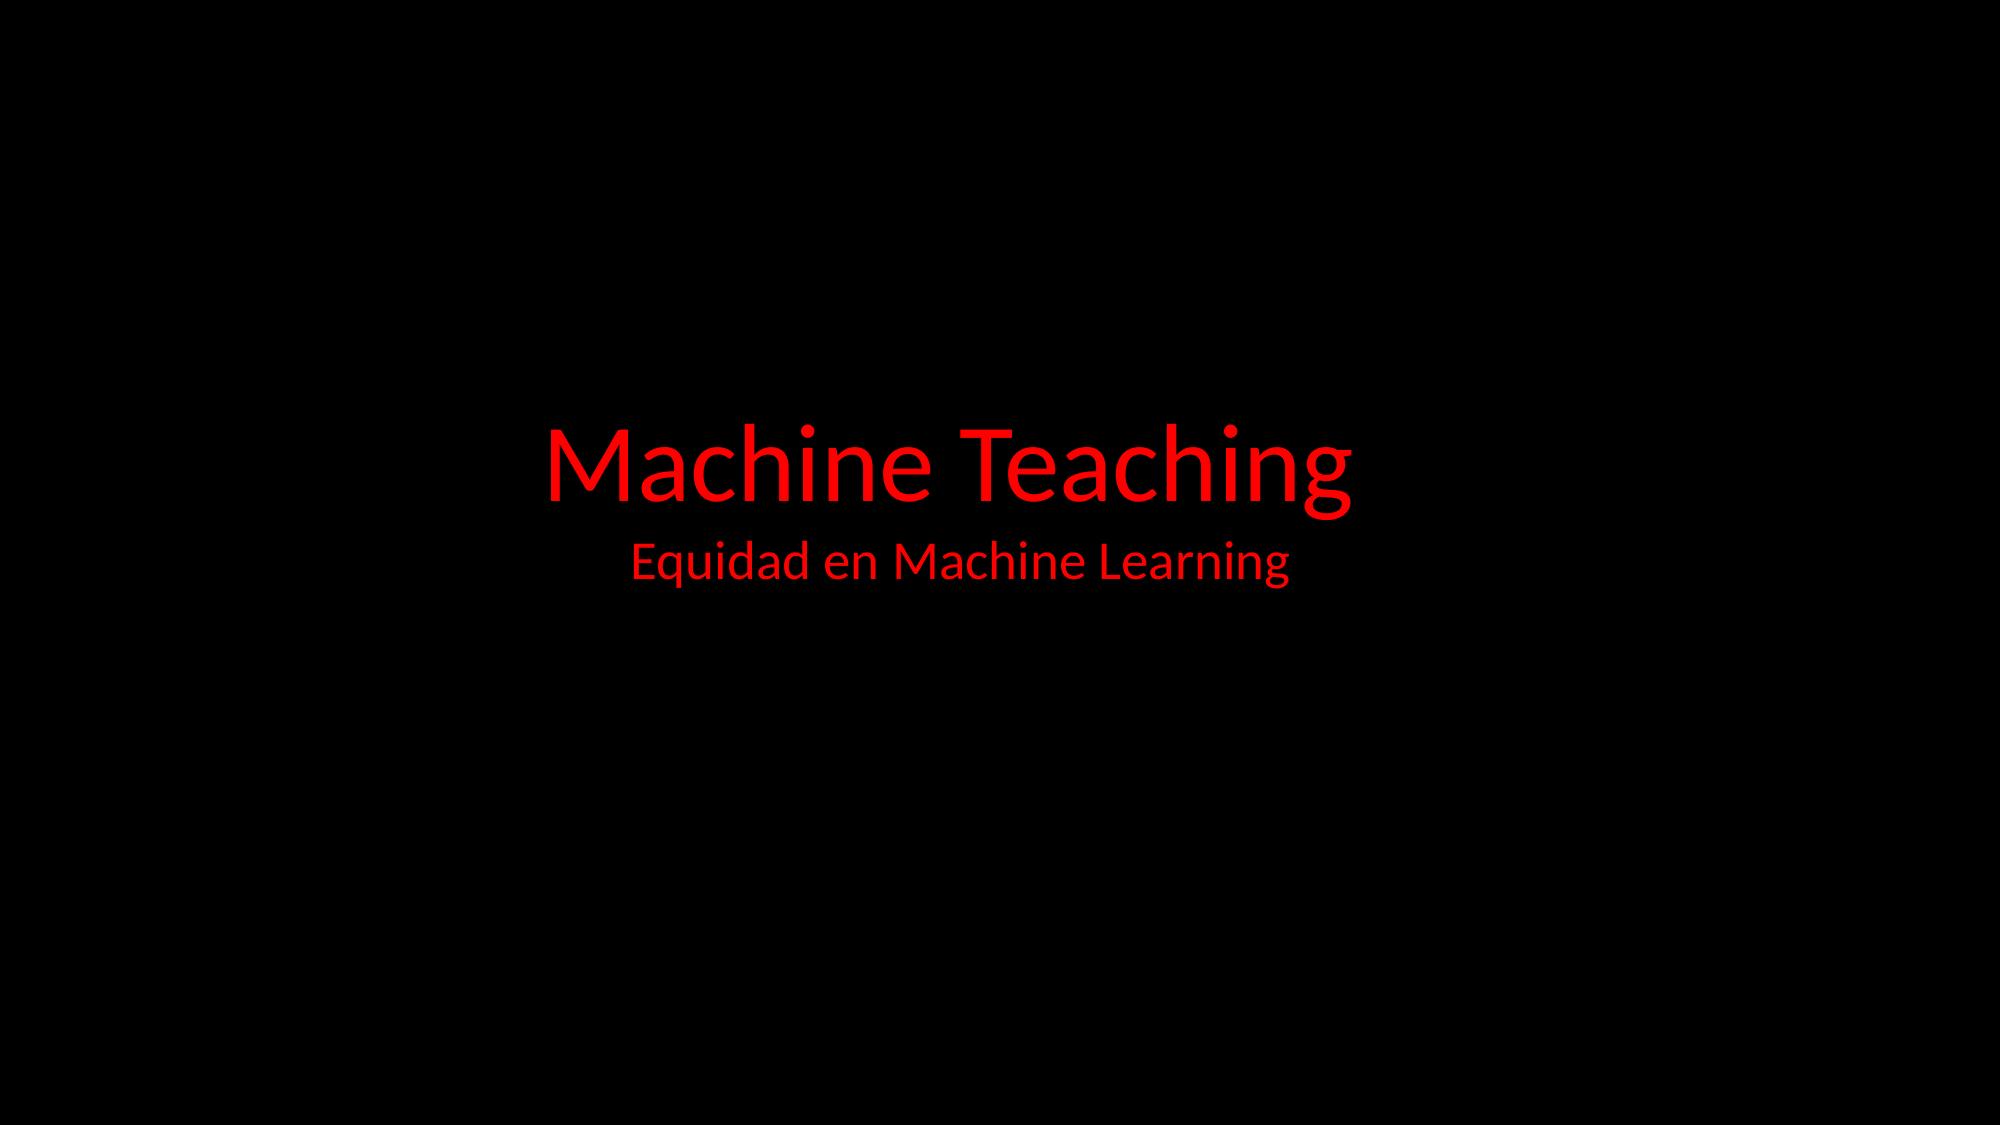

# Machine Teaching Equidad en Machine Learning